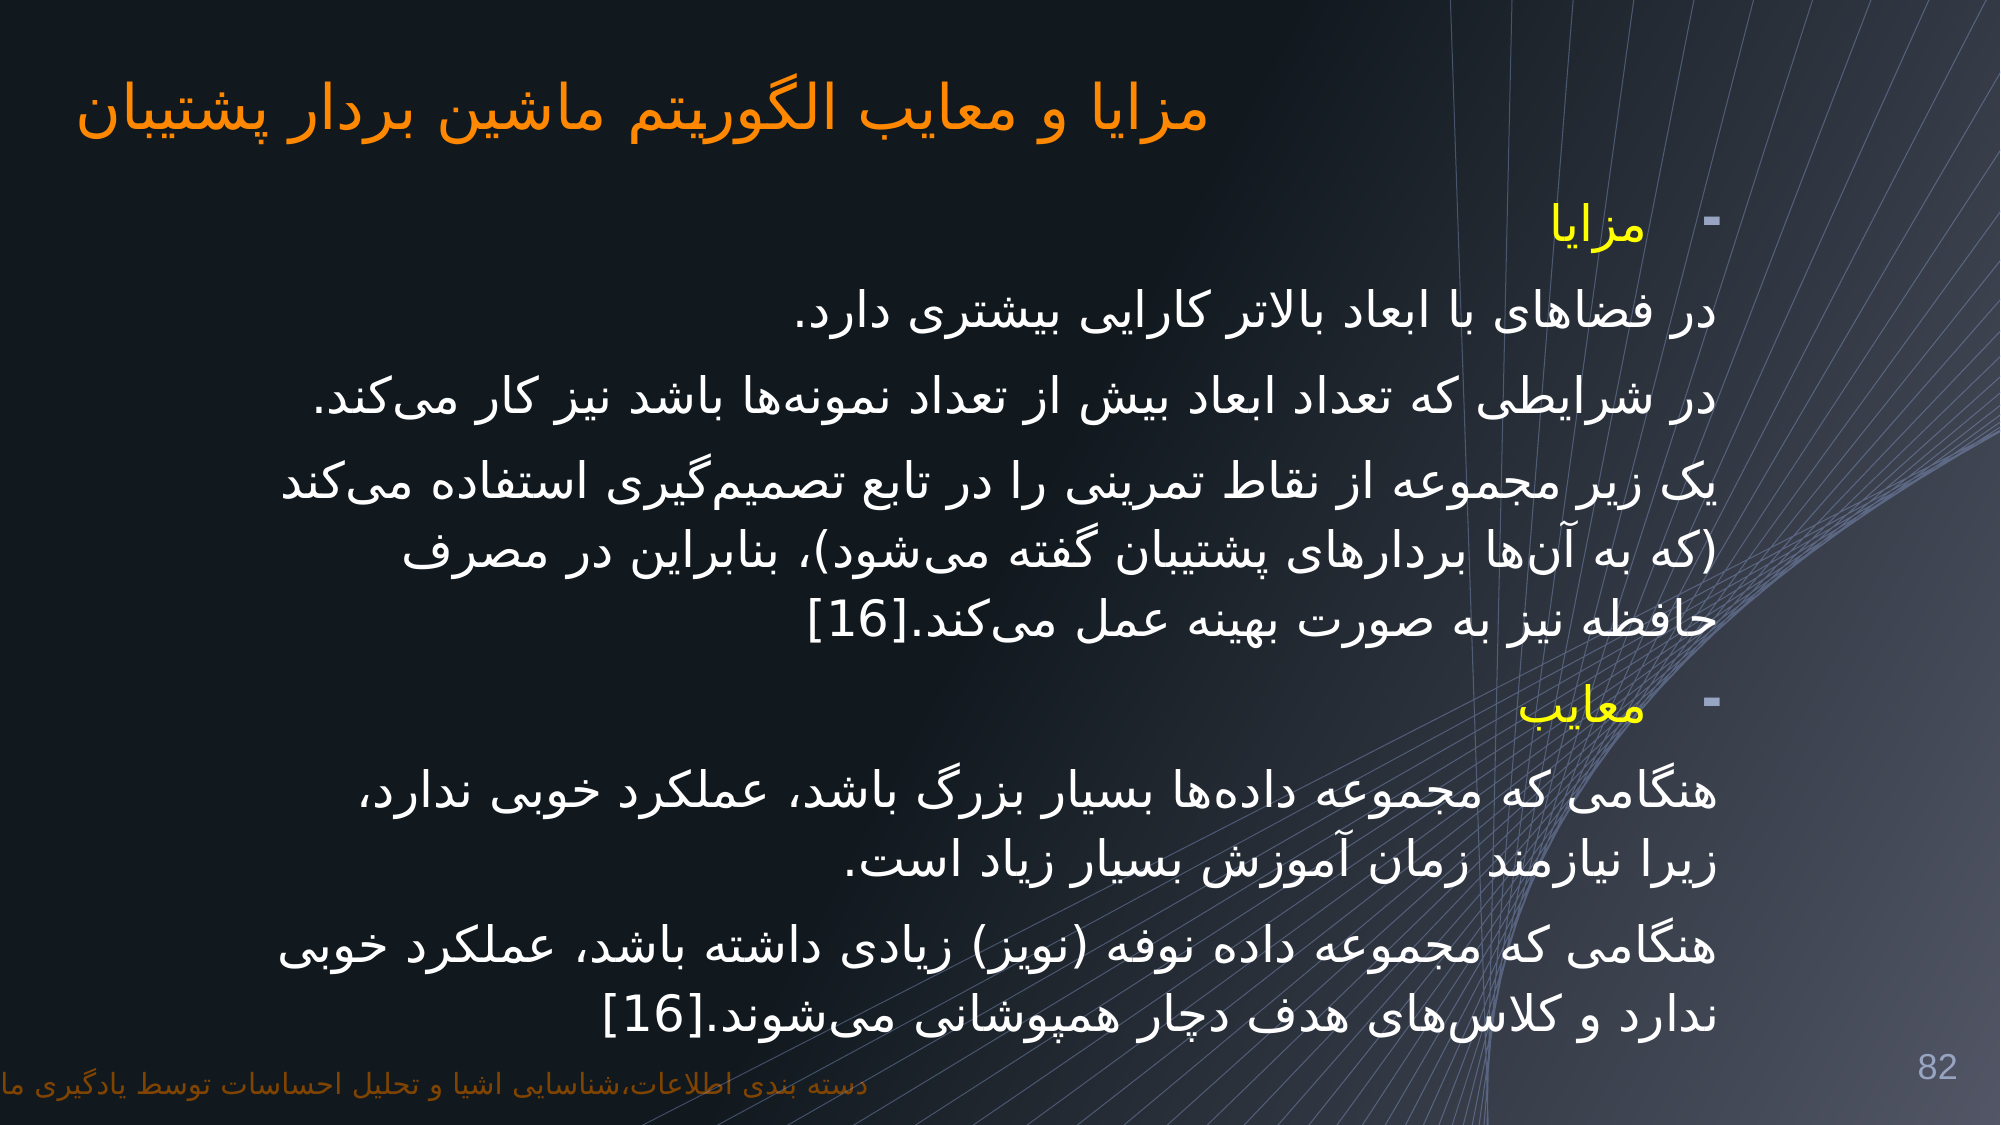

# مزایا و معایب الگوریتم ماشین بردار پشتیبان
مزایا
در فضاهای با ابعاد بالاتر کارایی بیشتری دارد.
در شرایطی که تعداد ابعاد بیش از تعداد نمونه‌ها باشد نیز کار می‌کند.
یک زیر مجموعه از نقاط تمرینی را در تابع تصمیم‌گیری استفاده می‌کند (که به آن‌ها بردارهای پشتیبان گفته می‌شود)، بنابراین در مصرف حافظه نیز به صورت بهینه عمل می‌کند.[16]
معایب
هنگامی که مجموعه داده‌ها بسیار بزرگ باشد، عملکرد خوبی ندارد، زیرا نیازمند زمان آموزش بسیار زیاد است.
هنگامی که مجموعه داده نوفه (نویز) زیادی داشته باشد، عملکرد خوبی ندارد و کلاس‌های هدف دچار همپوشانی می‌شوند.[16]

82